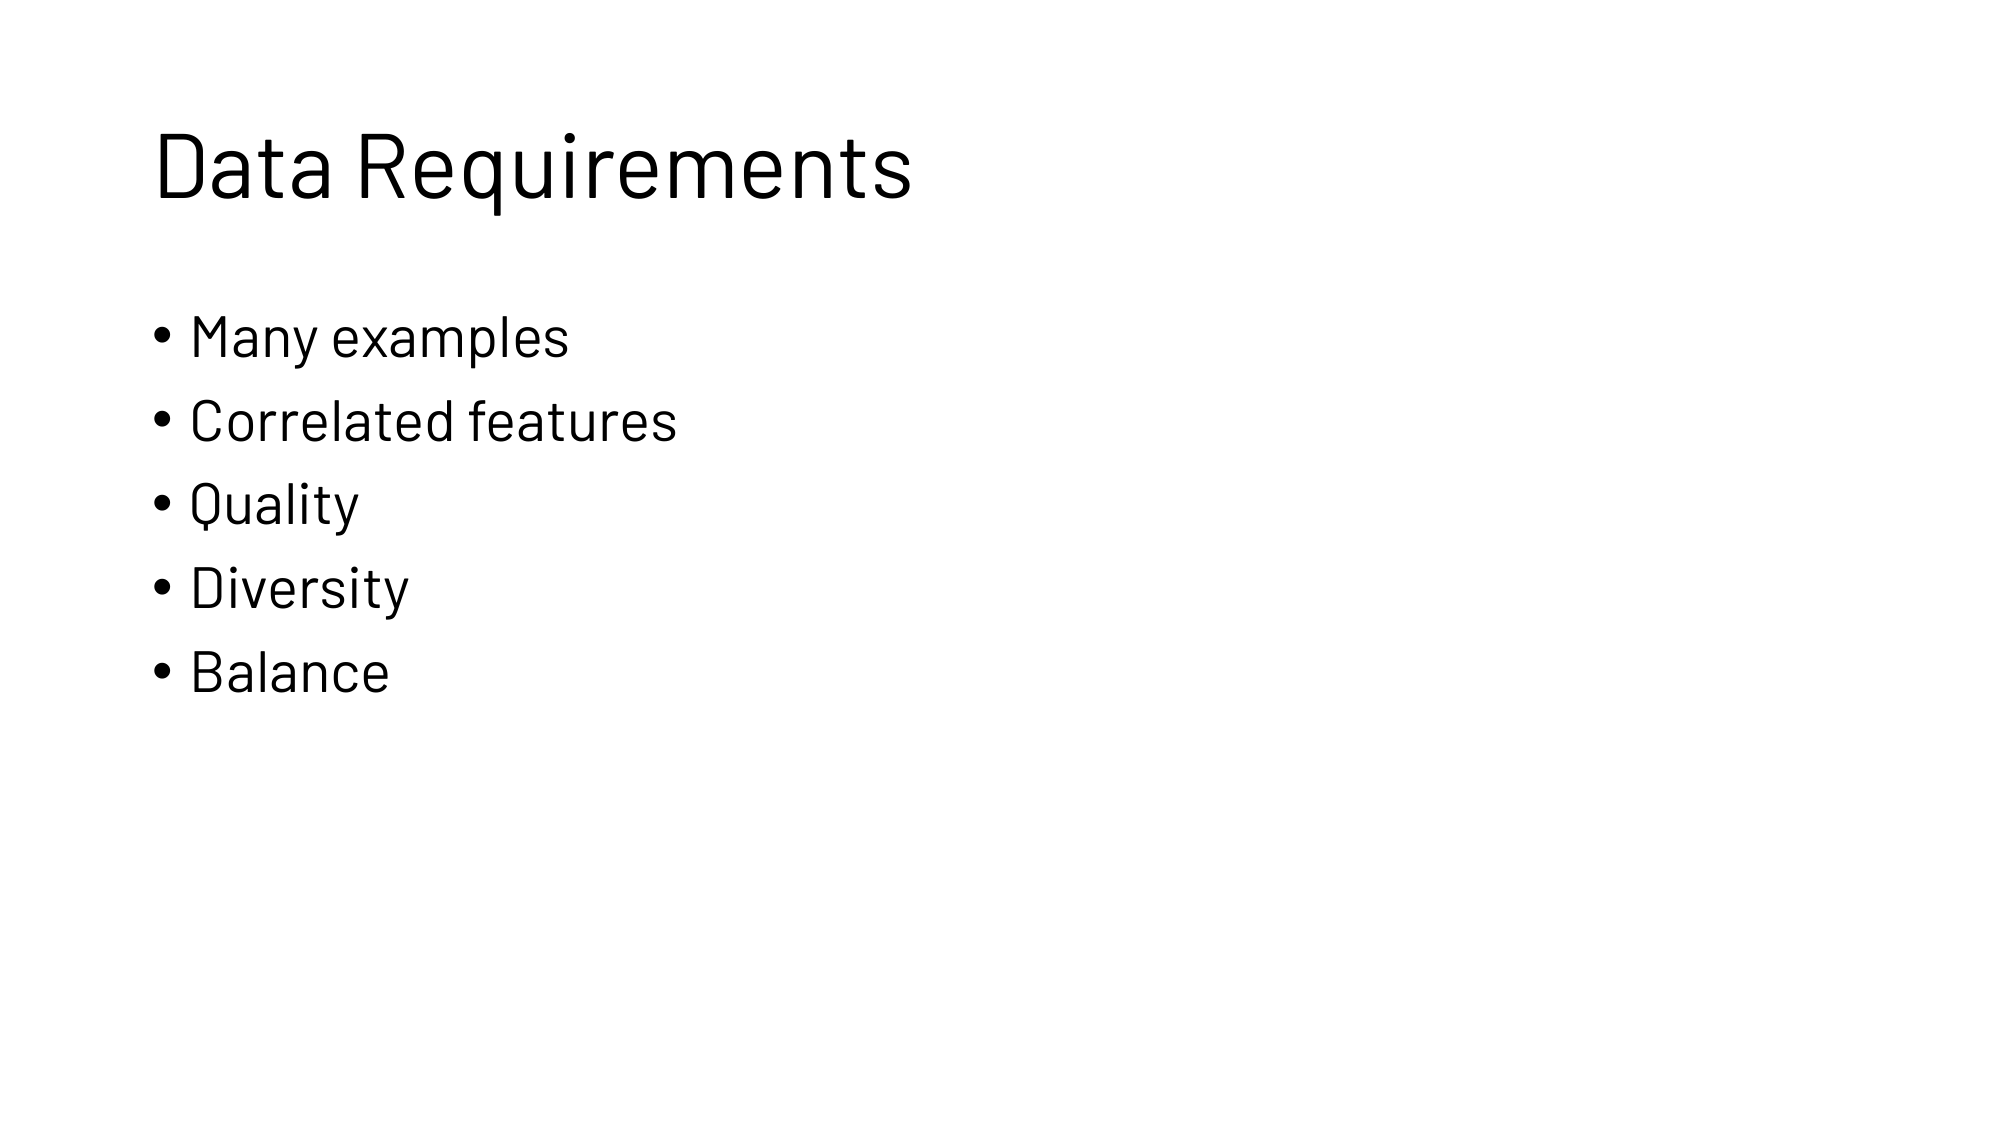

# Data Requirements
Many examples
Correlated features
Quality
Diversity
Balance